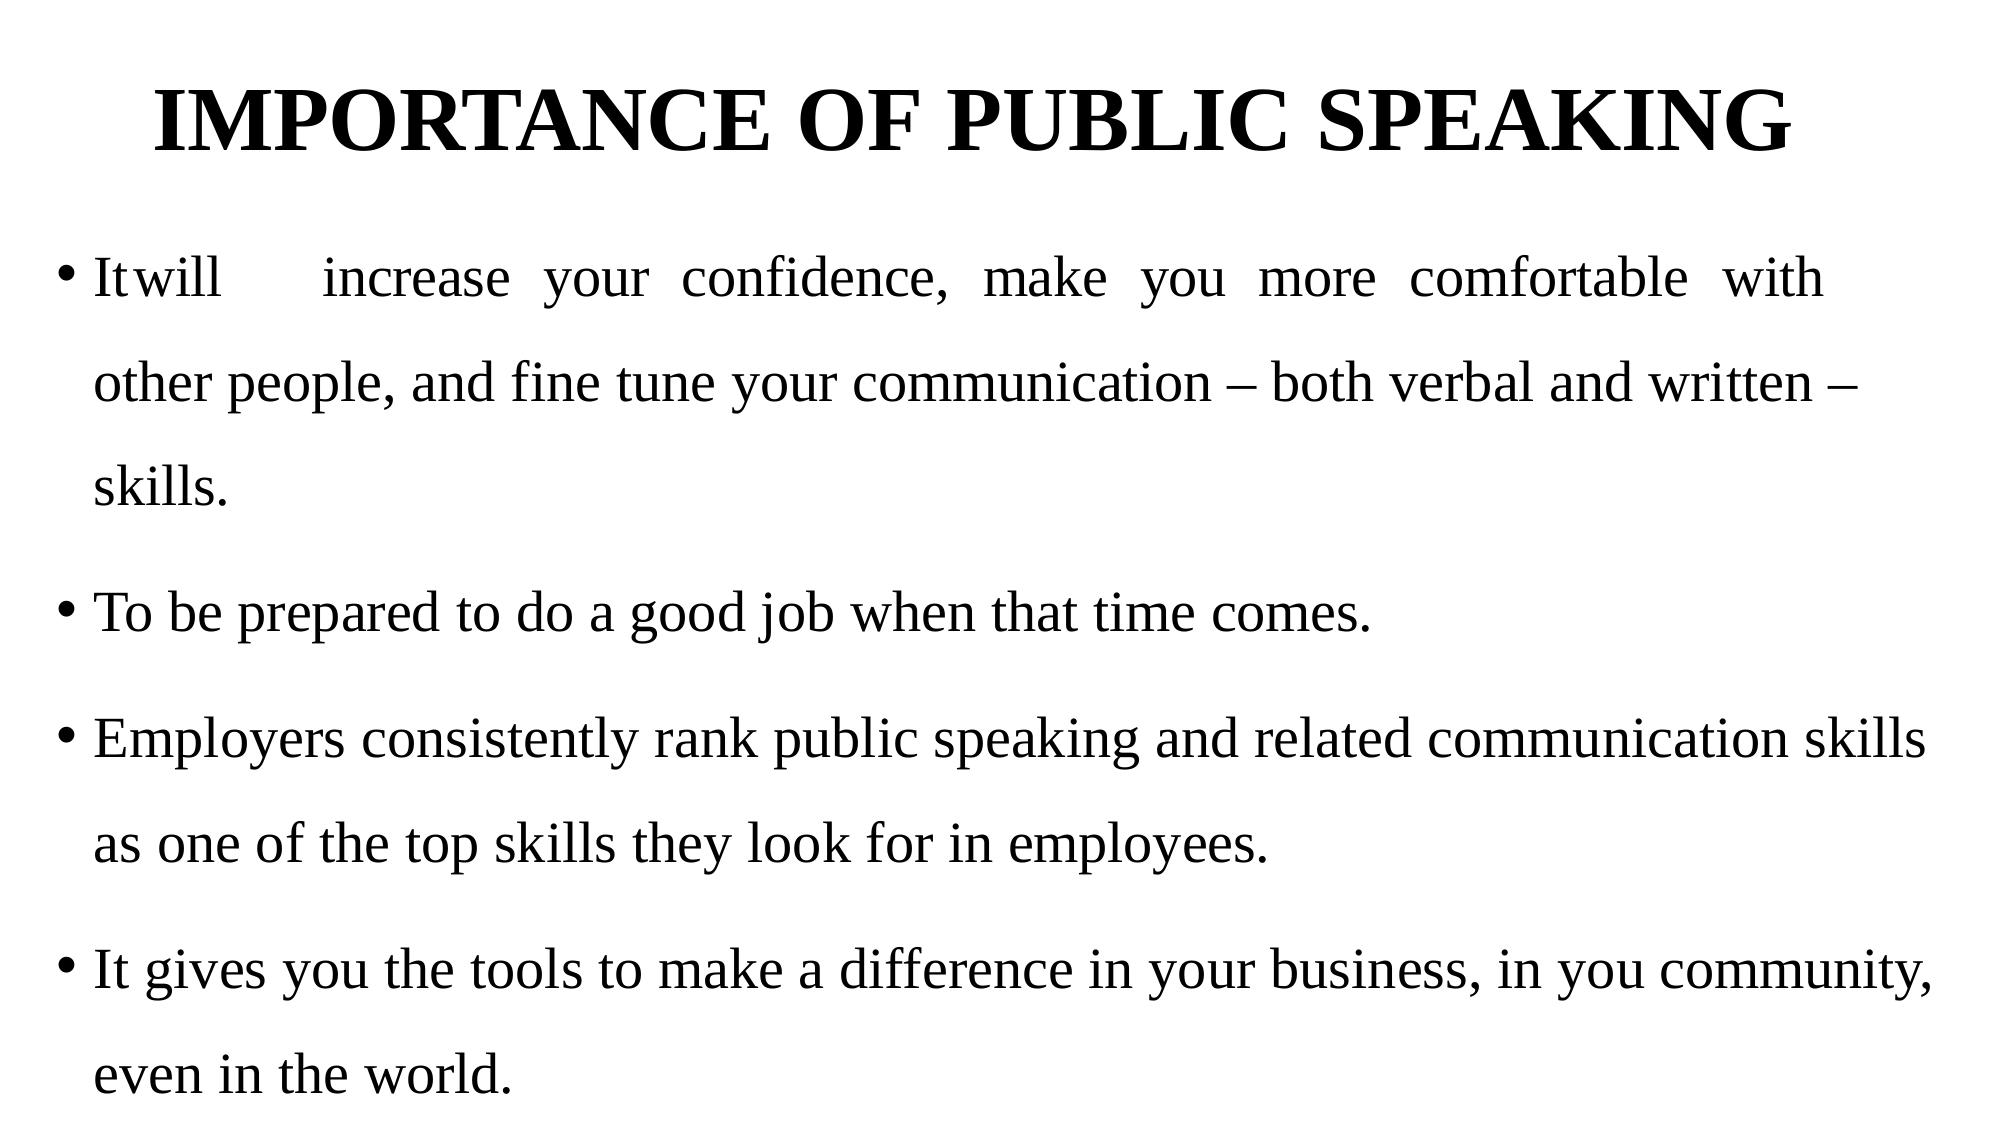

# IMPORTANCE OF PUBLIC SPEAKING
It	will	increase	your	confidence,	make	you	more	comfortable	with	other people, and fine tune your communication – both verbal and written – skills.
To be prepared to do a good job when that time comes.
Employers consistently rank public speaking and related communication skills as one of the top skills they look for in employees.
It gives you the tools to make a difference in your business, in you community, even in the world.